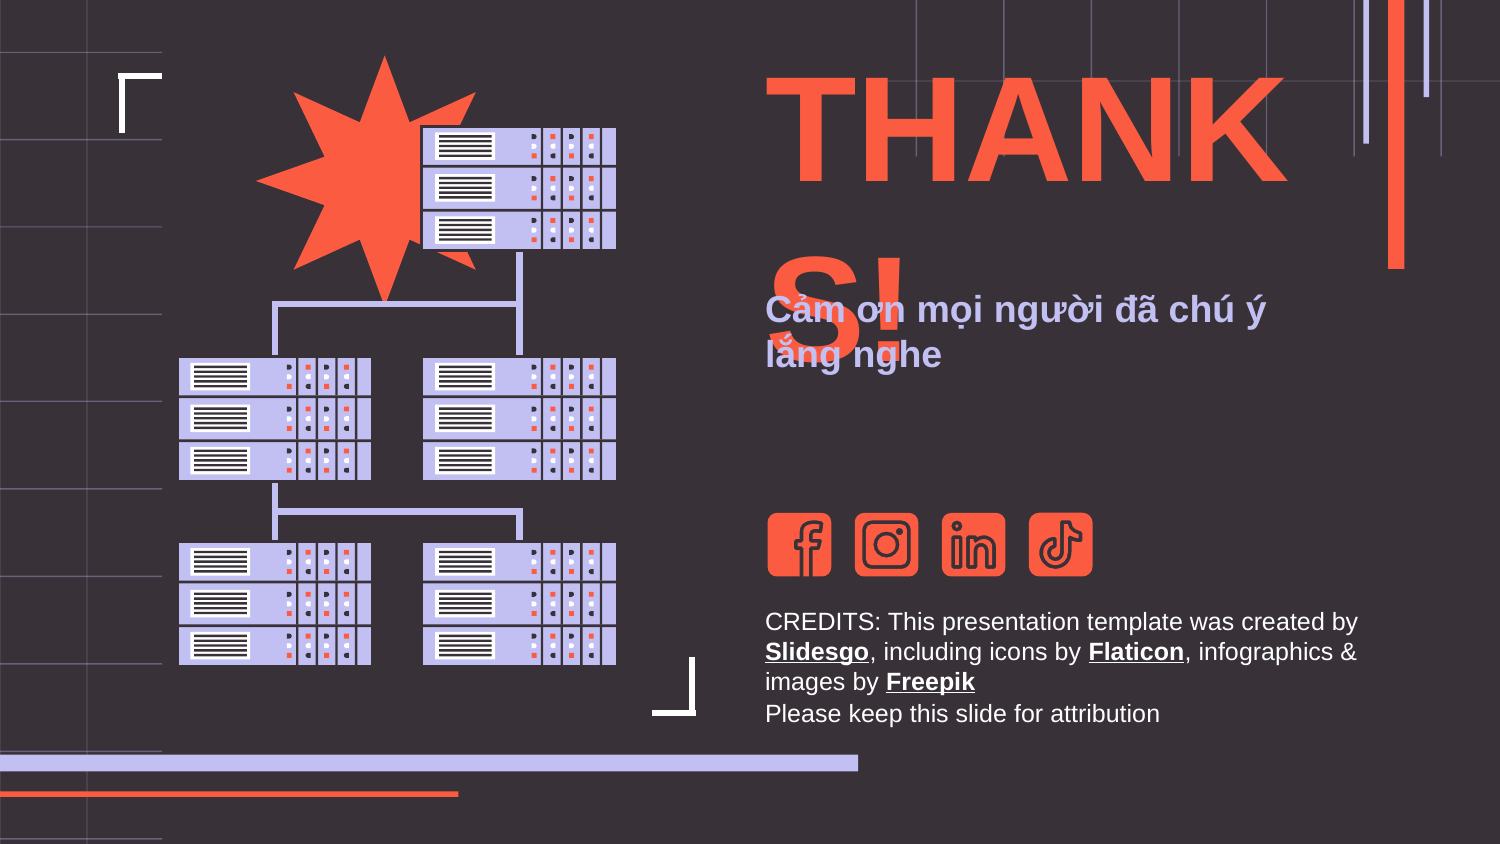

# THANKS!

Cảm ơn mọi người đã chú ý lắng nghe

Please keep this slide for attribution